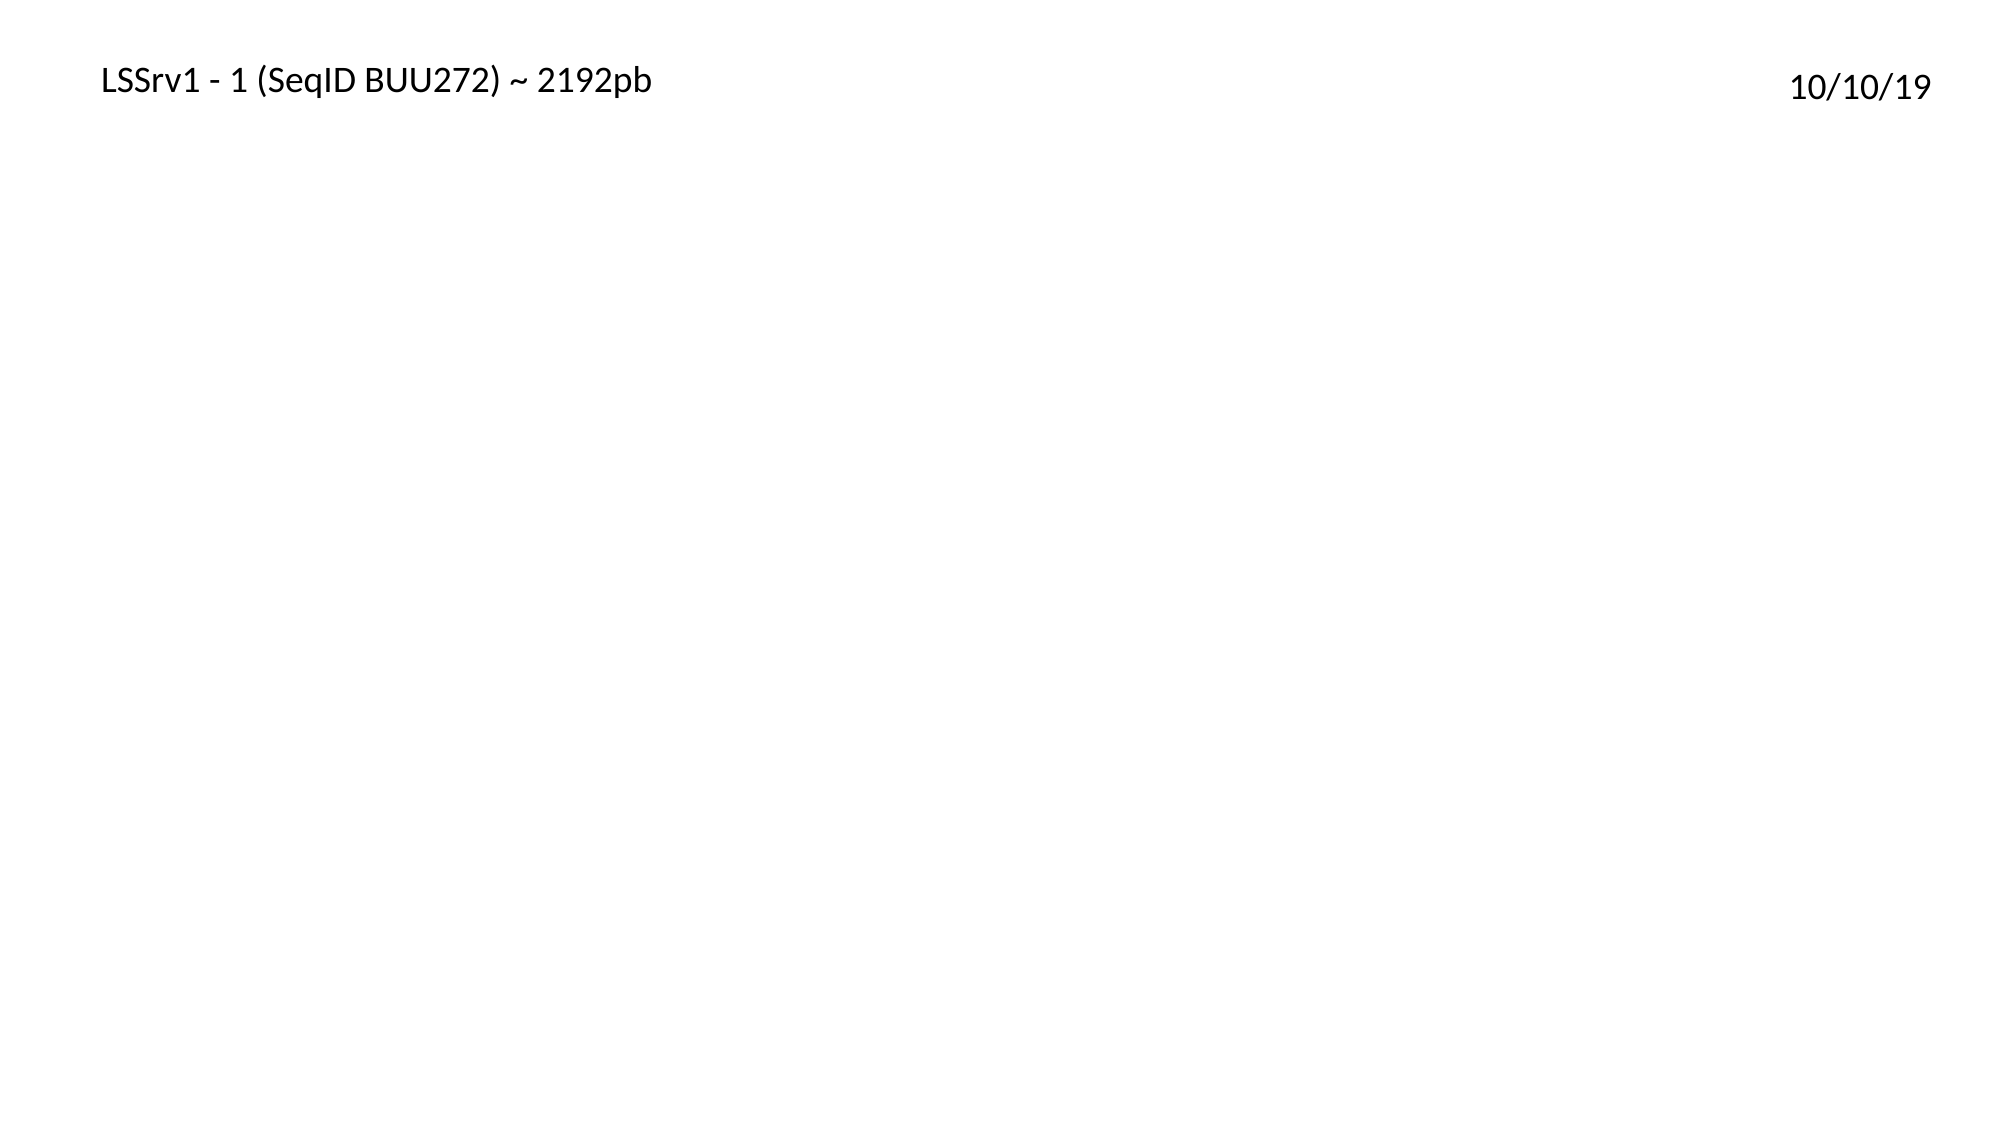

LSSrv1 - 1 (SeqID BUU272) ~ 2192pb
10/10/19